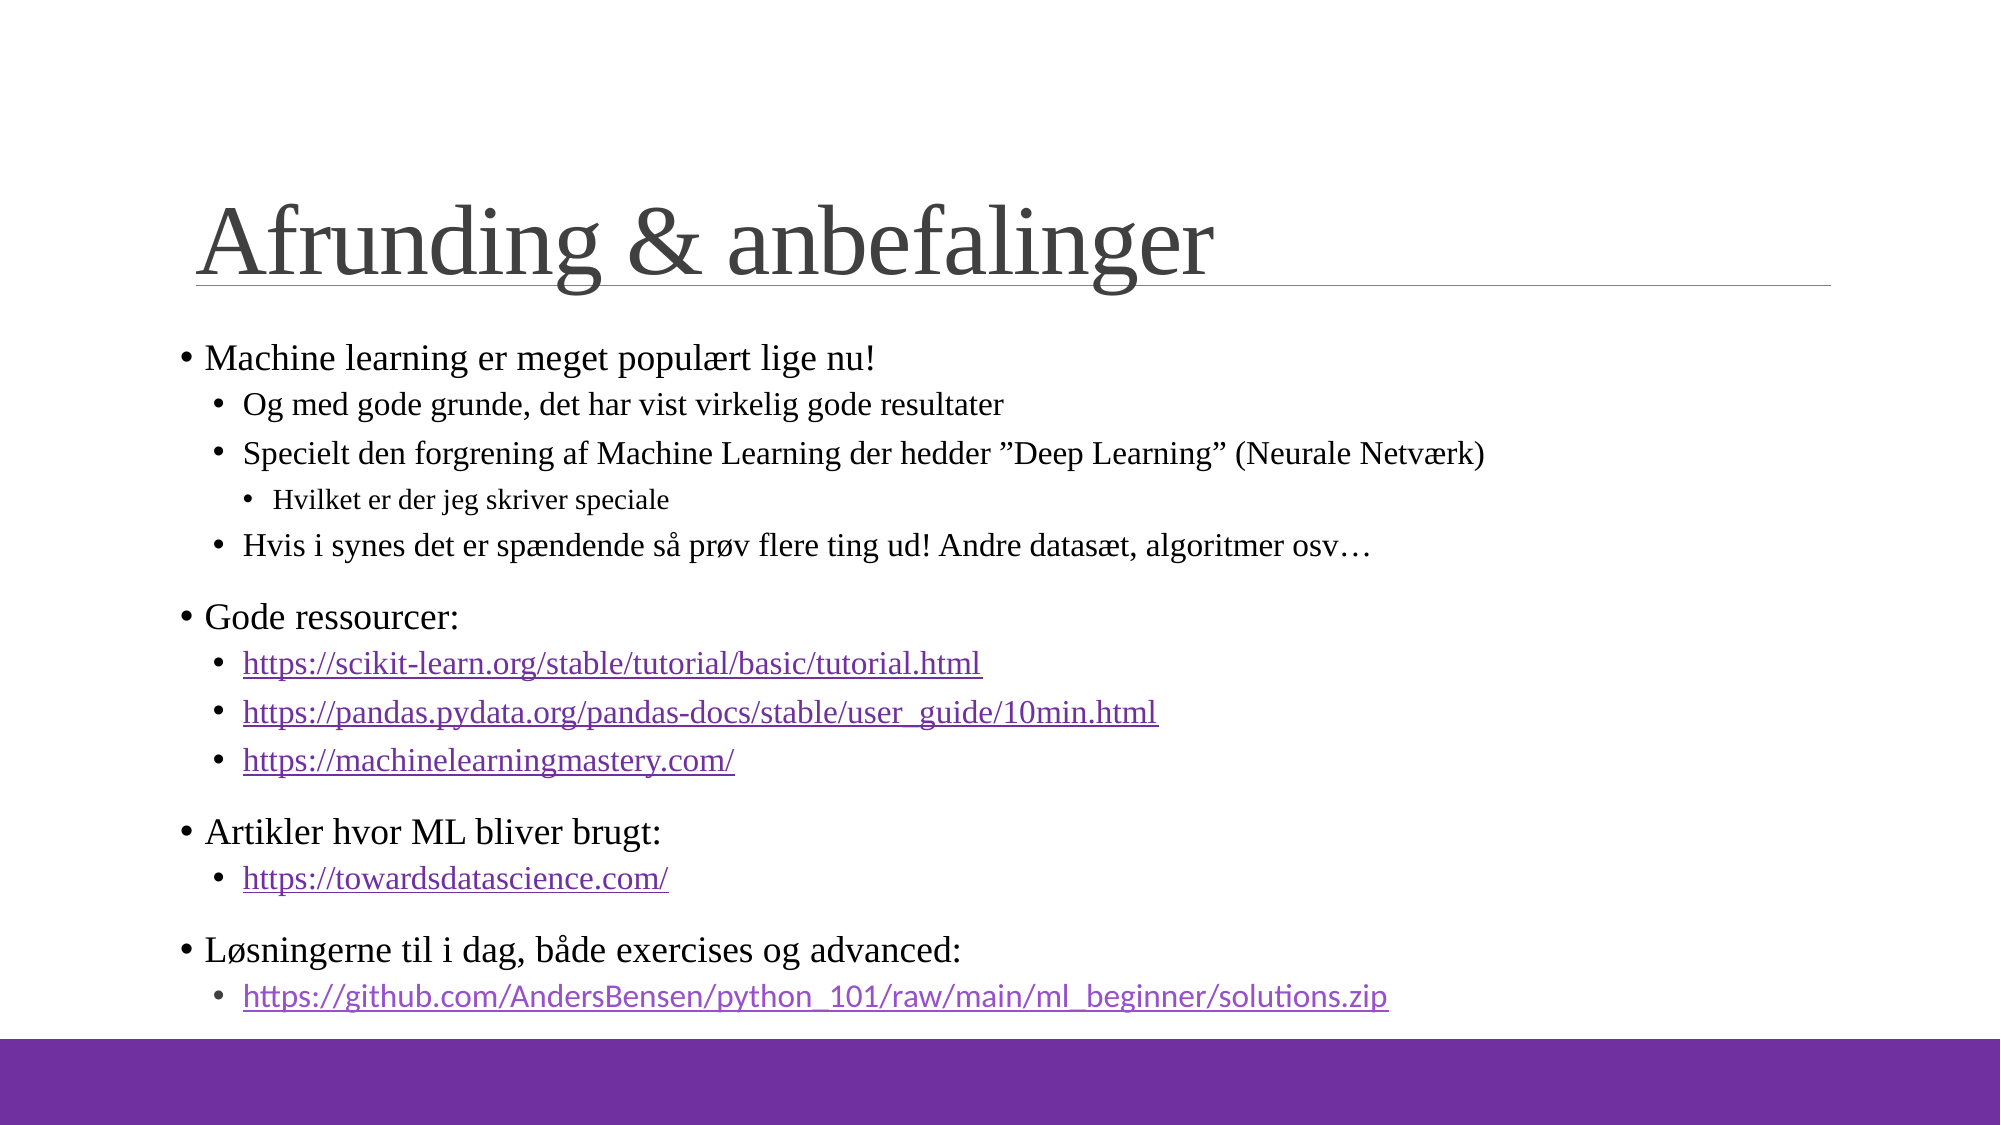

# Afrunding & anbefalinger
 Machine learning er meget populært lige nu!
Og med gode grunde, det har vist virkelig gode resultater
Specielt den forgrening af Machine Learning der hedder ”Deep Learning” (Neurale Netværk)
Hvilket er der jeg skriver speciale
Hvis i synes det er spændende så prøv flere ting ud! Andre datasæt, algoritmer osv…
 Gode ressourcer:
https://scikit-learn.org/stable/tutorial/basic/tutorial.html
https://pandas.pydata.org/pandas-docs/stable/user_guide/10min.html
https://machinelearningmastery.com/
 Artikler hvor ML bliver brugt:
https://towardsdatascience.com/
 Løsningerne til i dag, både exercises og advanced:
https://github.com/AndersBensen/python_101/raw/main/ml_beginner/solutions.zip